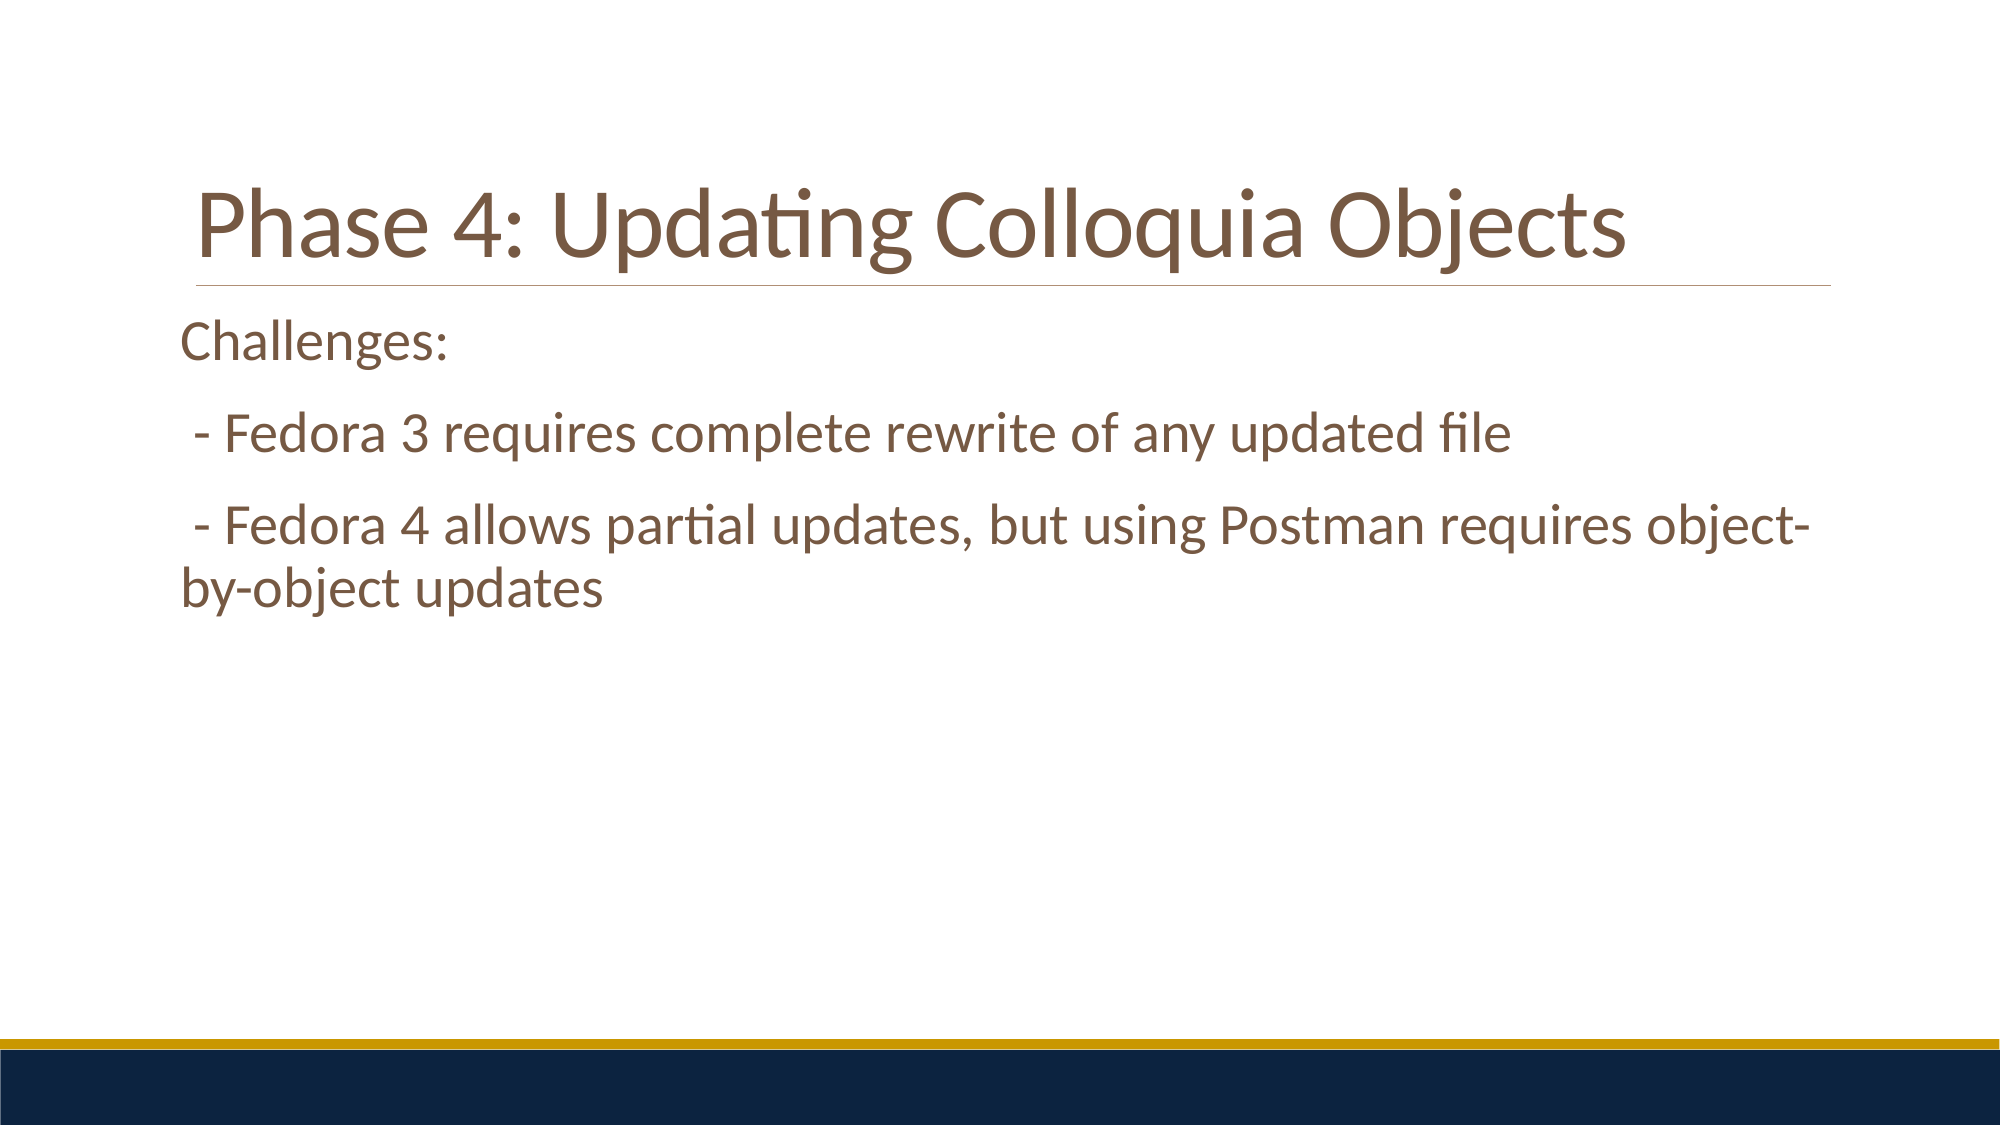

# Phase 4: Updating Colloquia Objects
Challenges:
 - Fedora 3 requires complete rewrite of any updated file
 - Fedora 4 allows partial updates, but using Postman requires object-by-object updates